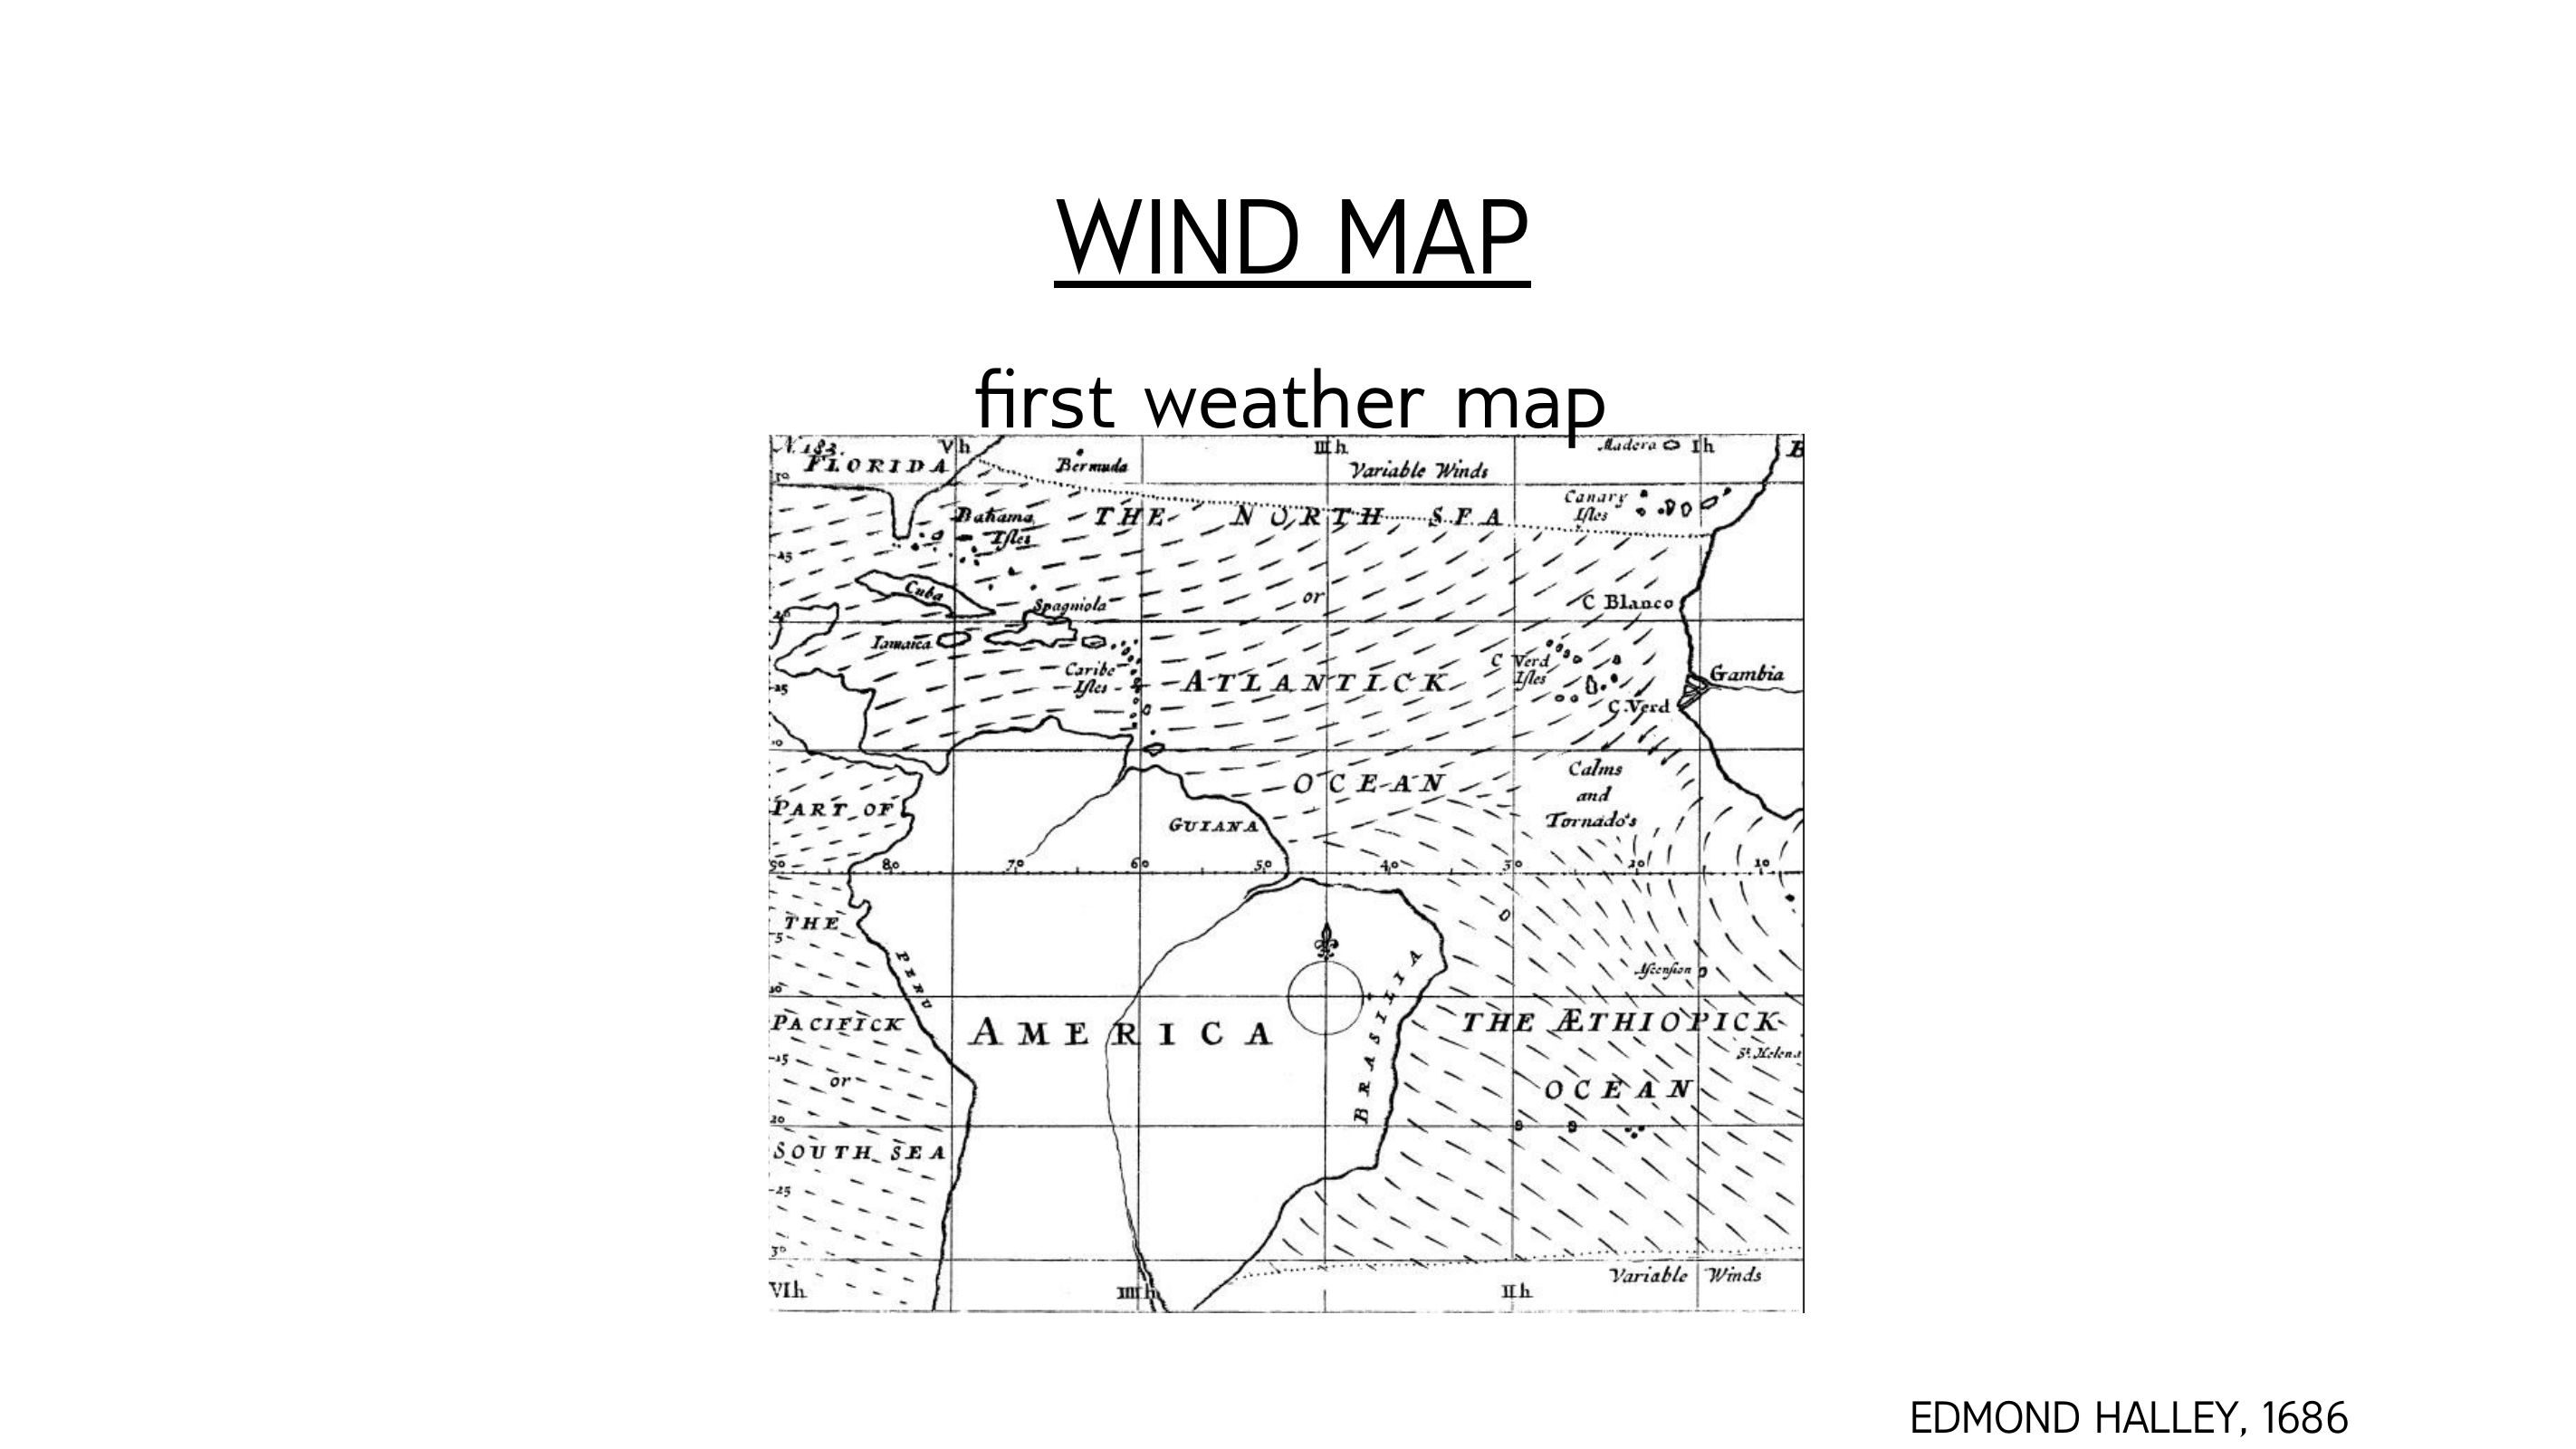

Wind Map
first weather map

Edmond Halley, 1686